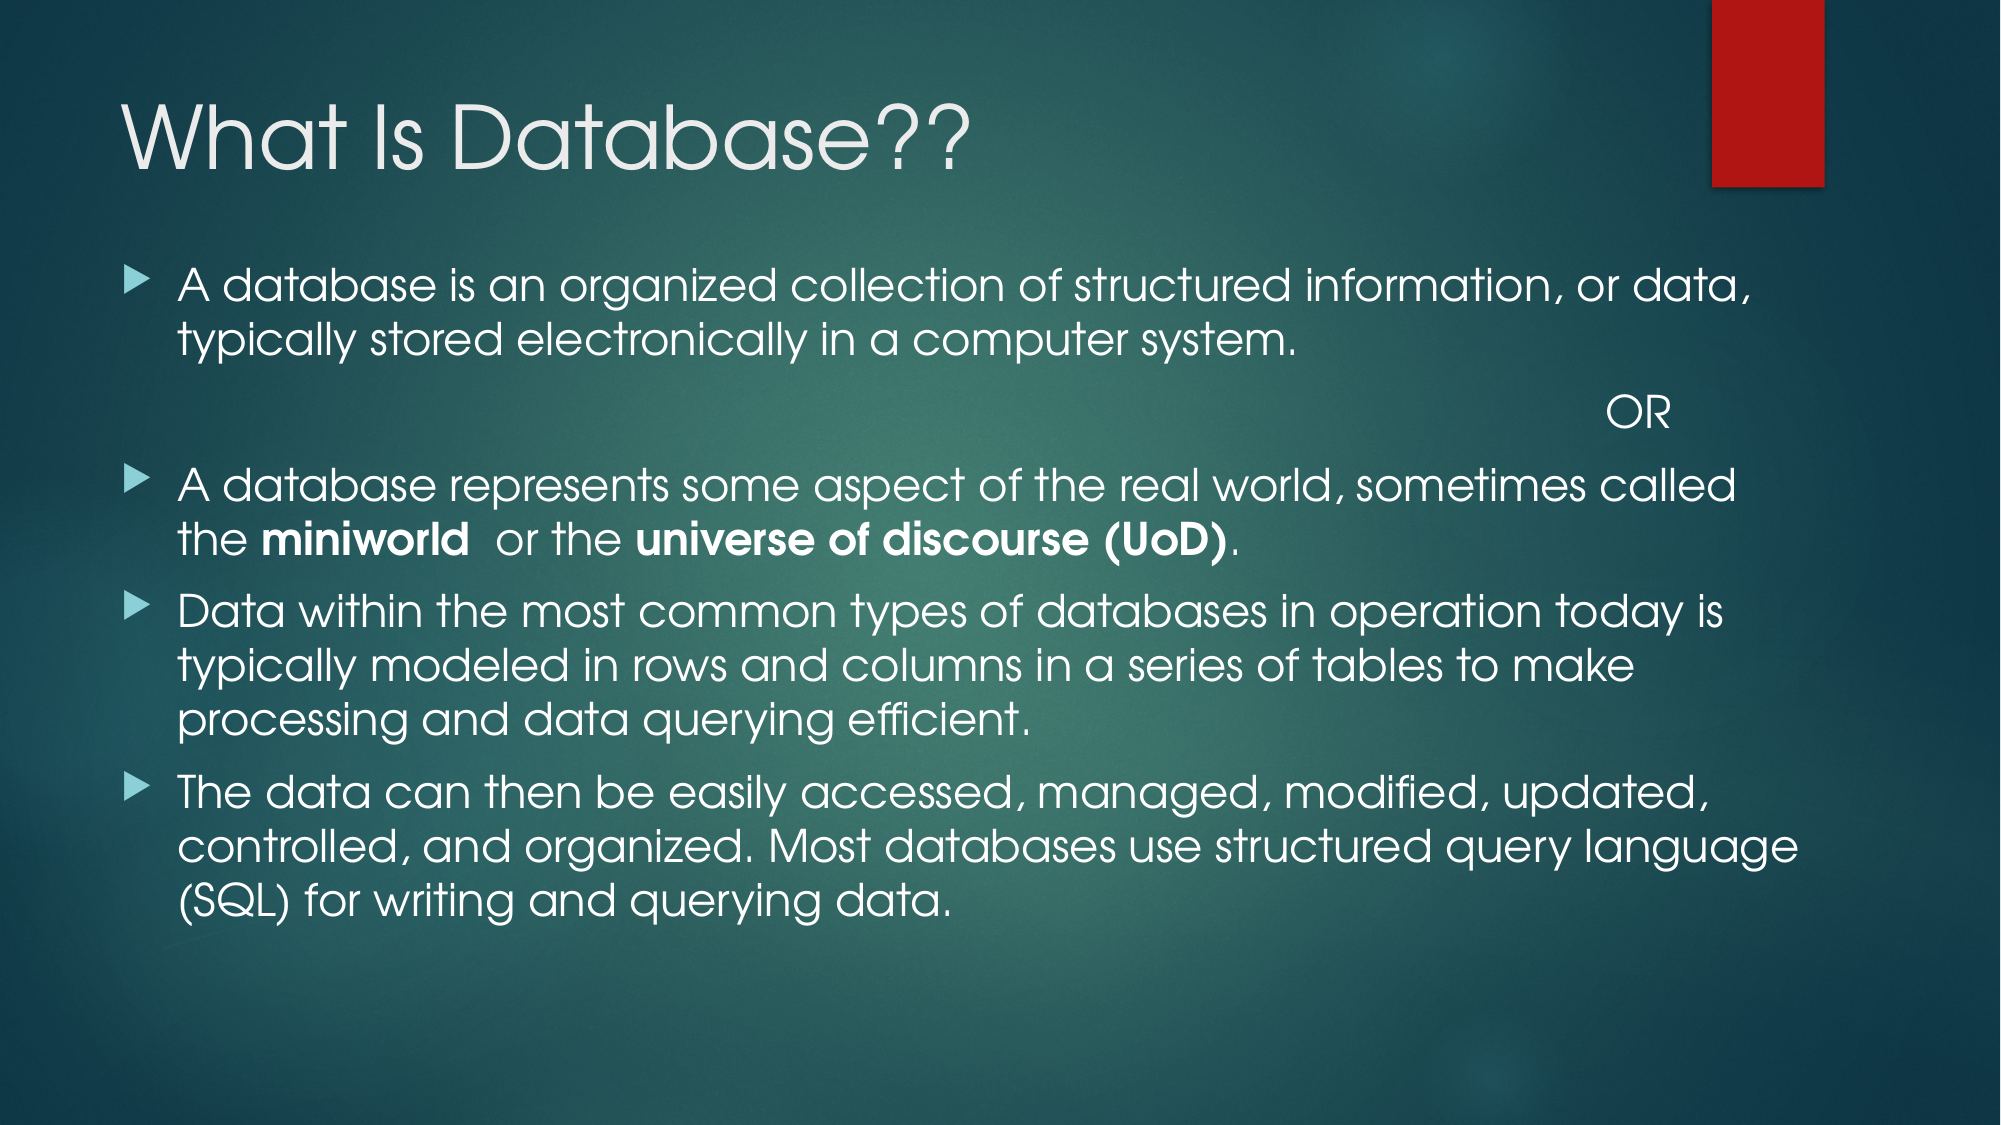

# What Is Database??
A database is an organized collection of structured information, or data, typically stored electronically in a computer system.
											OR
A database represents some aspect of the real world, sometimes called the miniworld  or the universe of discourse (UoD).
Data within the most common types of databases in operation today is typically modeled in rows and columns in a series of tables to make processing and data querying efficient.
The data can then be easily accessed, managed, modified, updated, controlled, and organized. Most databases use structured query language (SQL) for writing and querying data.